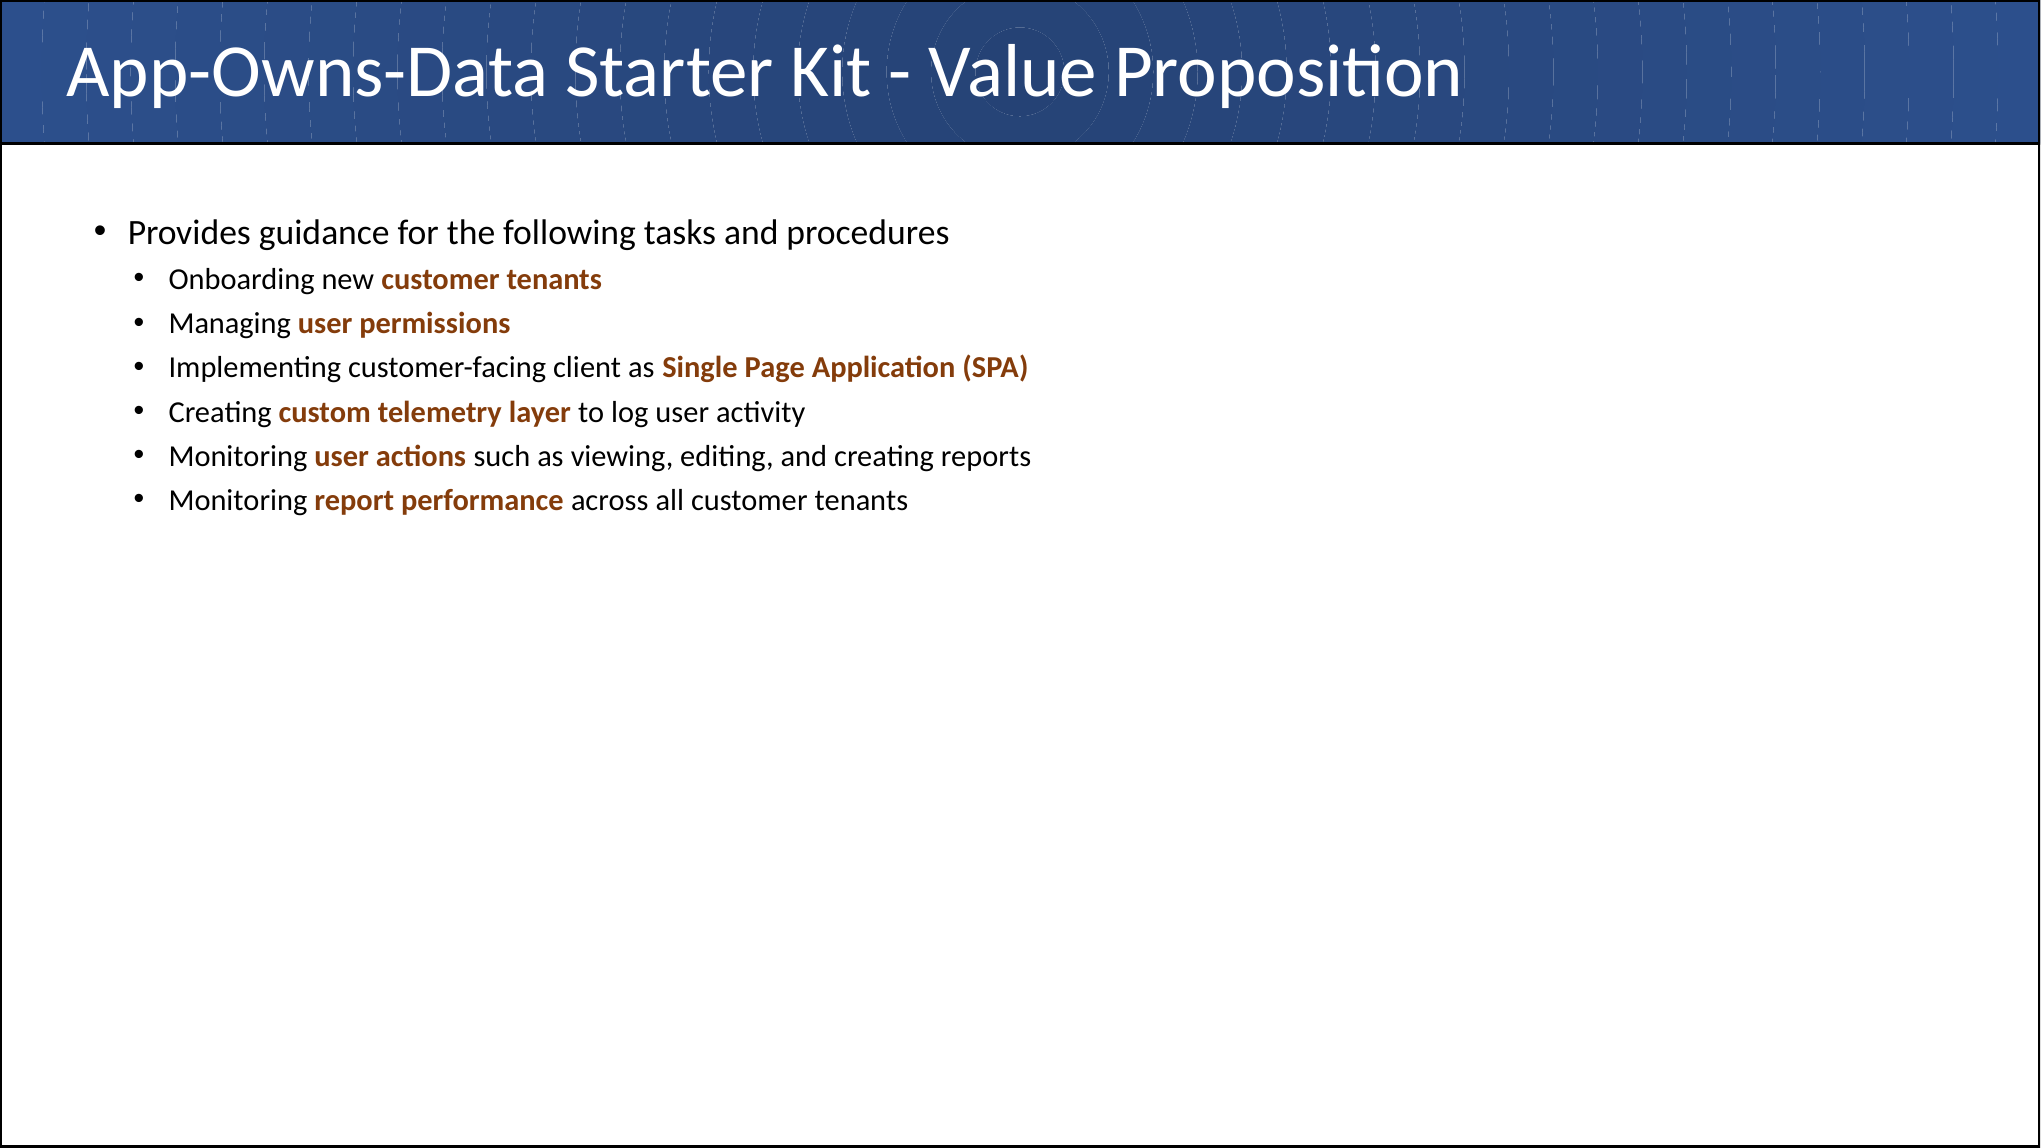

# App-Owns-Data Starter Kit - Value Proposition
Provides guidance for the following tasks and procedures
Onboarding new customer tenants
Managing user permissions
Implementing customer-facing client as Single Page Application (SPA)
Creating custom telemetry layer to log user activity
Monitoring user actions such as viewing, editing, and creating reports
Monitoring report performance across all customer tenants